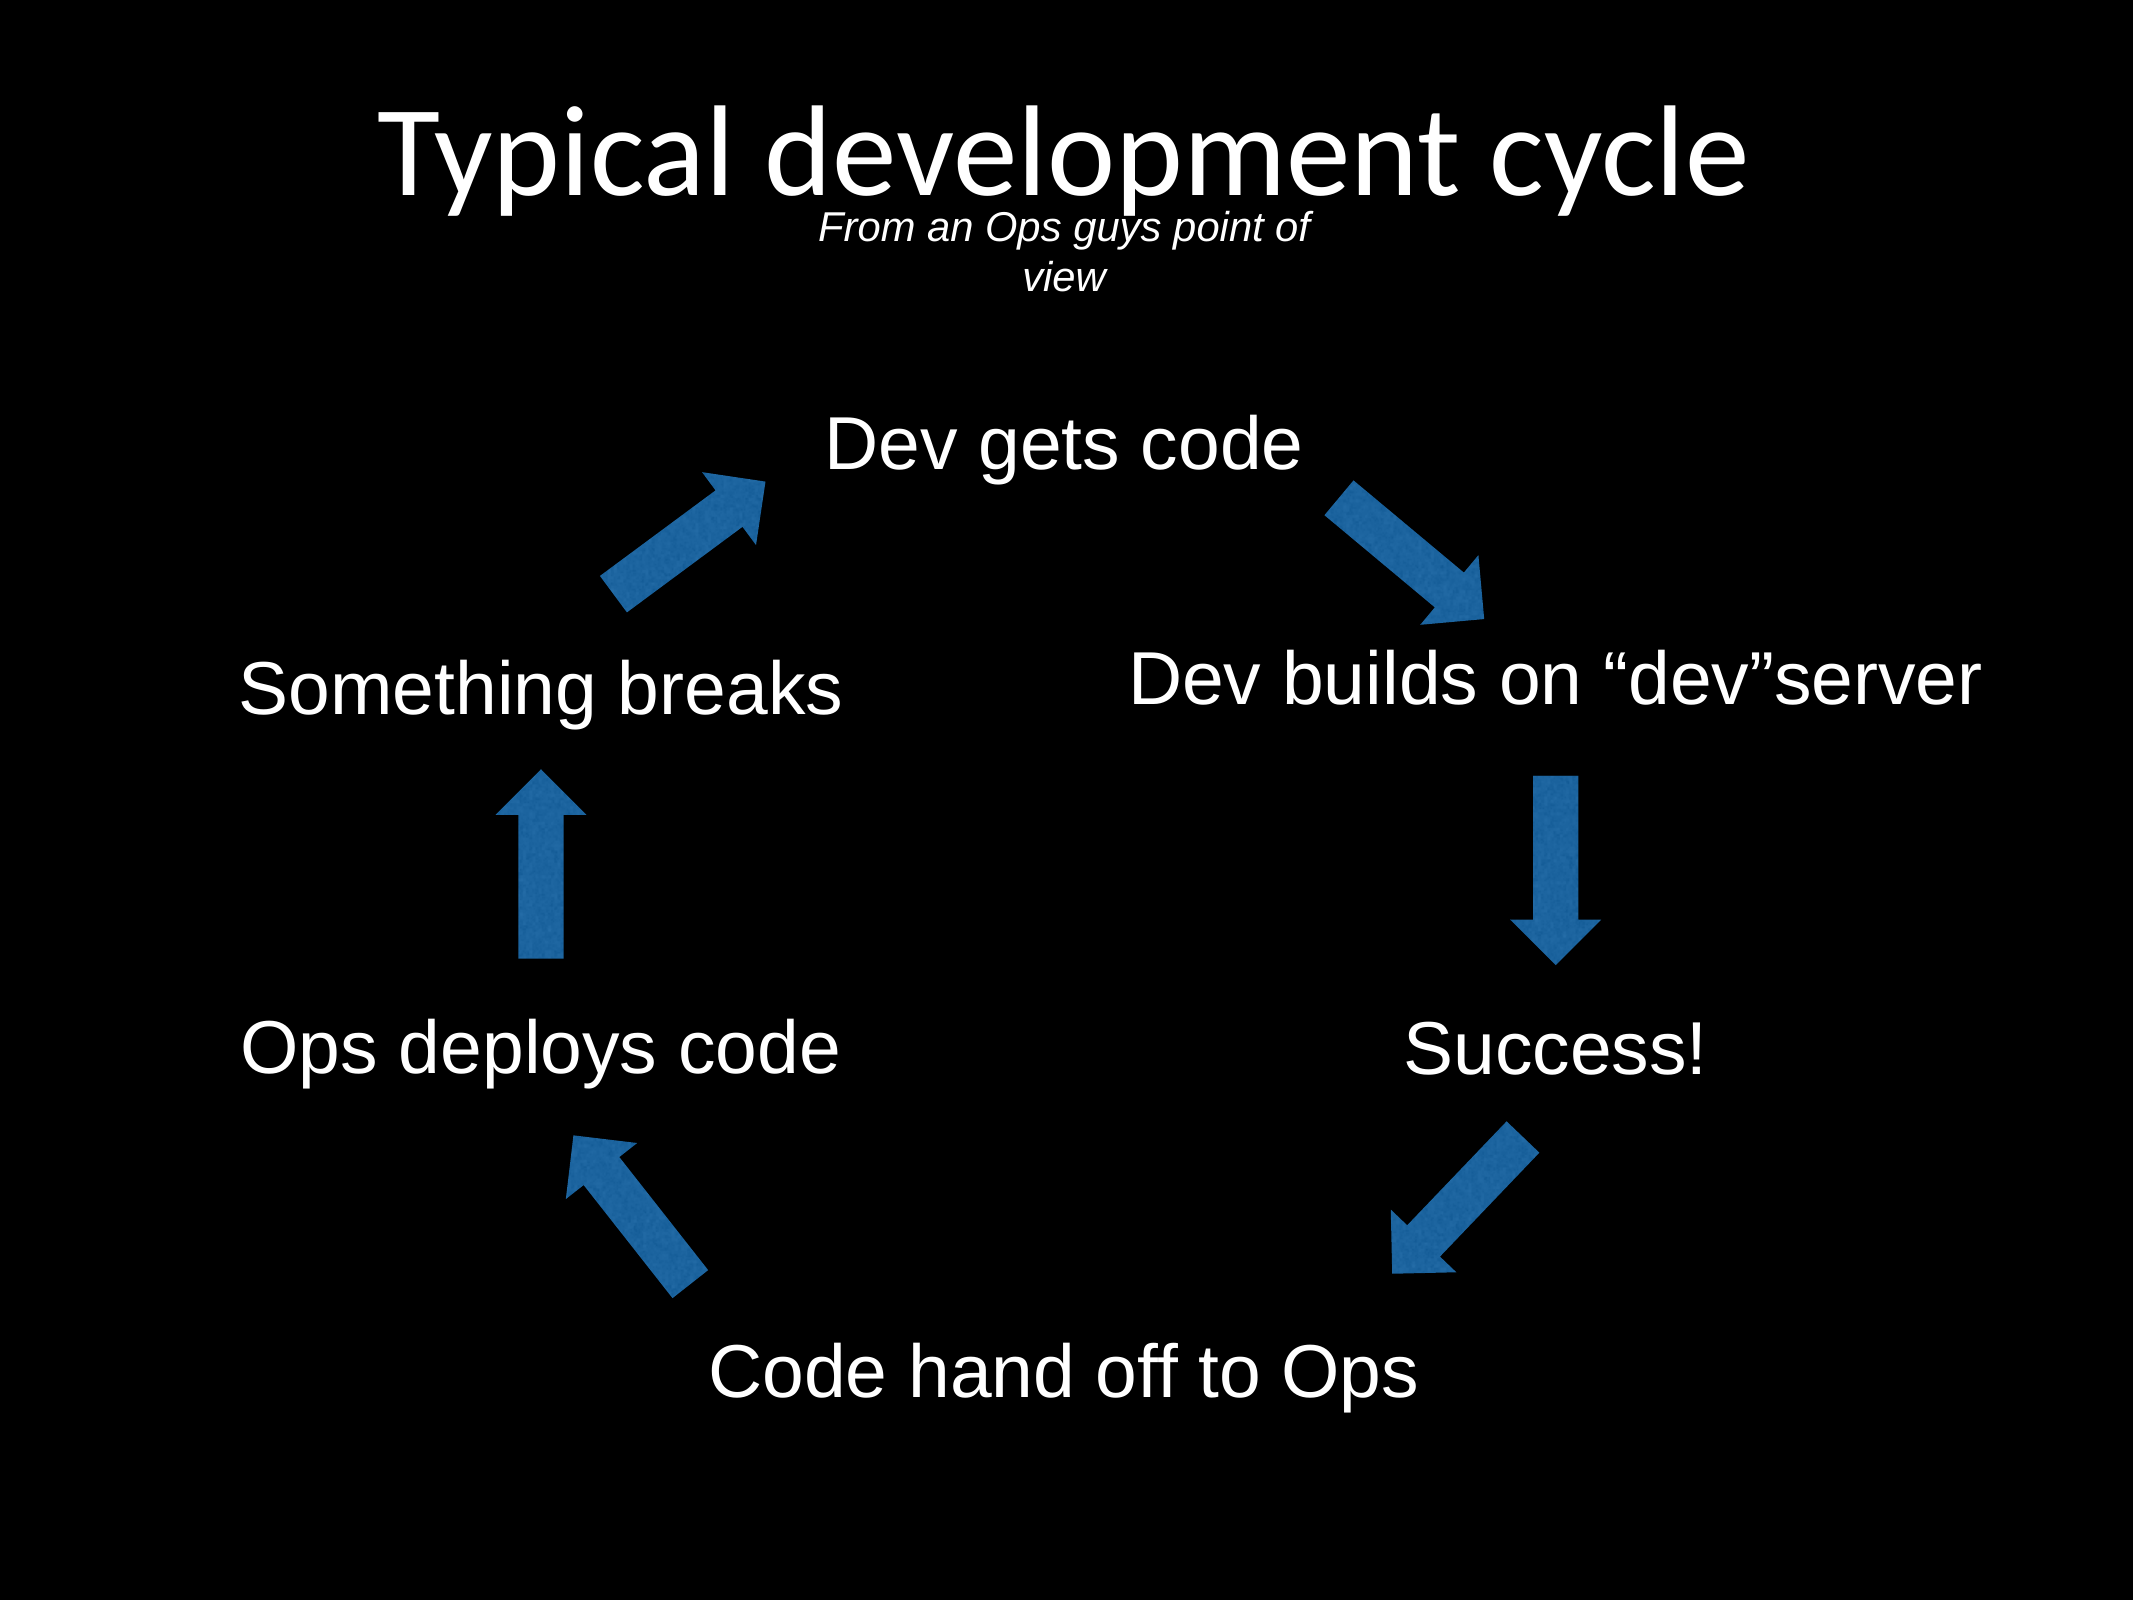

# Typical development cycle
From an Ops guys point of view
Dev gets code

Dev builds on “dev”server
Something breaks

Ops deploys code
Success!

Code hand off to Ops